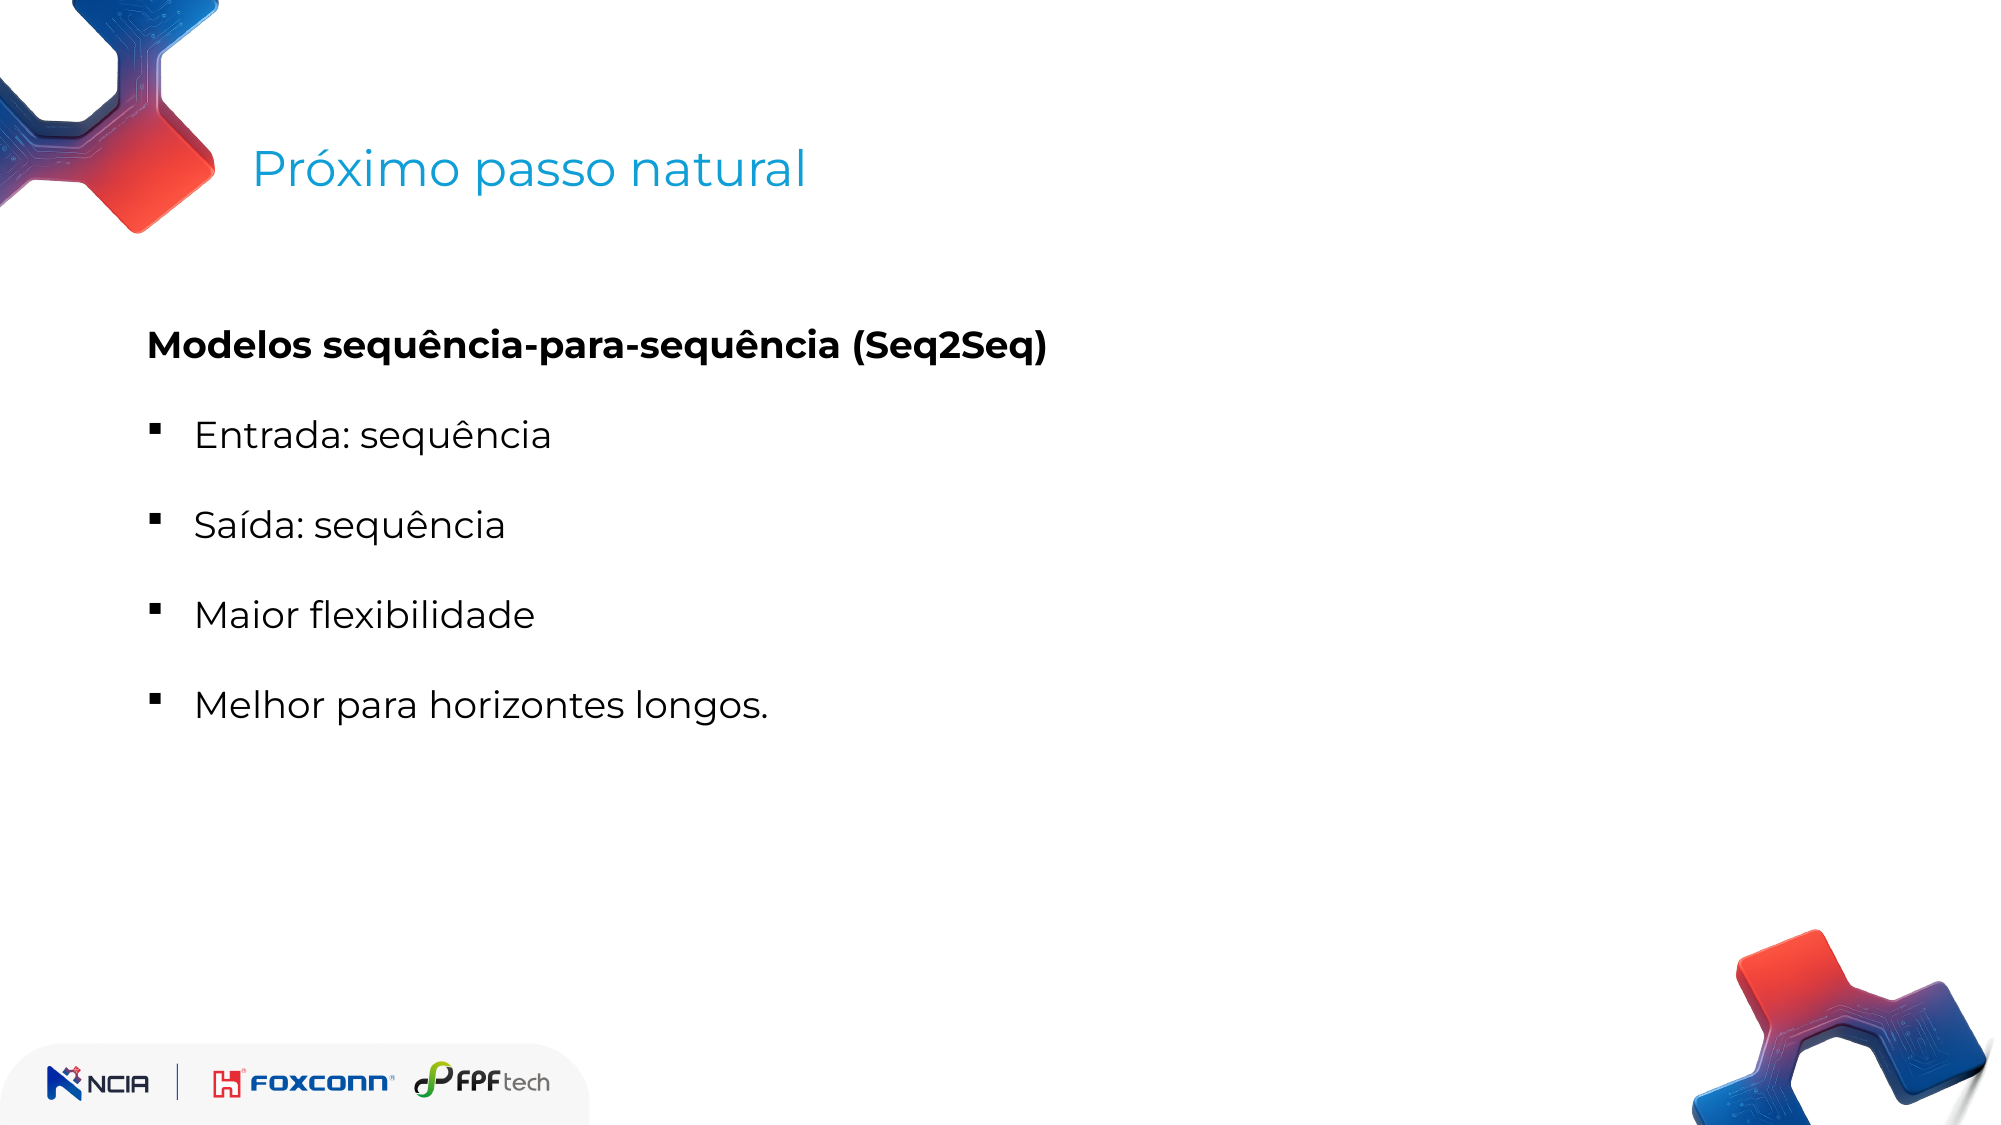

Próximo passo natural

Modelos sequência-para-sequência (Seq2Seq)

Entrada: sequência

Saída: sequência

Maior flexibilidade

Melhor para horizontes longos.
|  |  |  |
| --- | --- | --- |
|  |  |  |
|  |  |  |